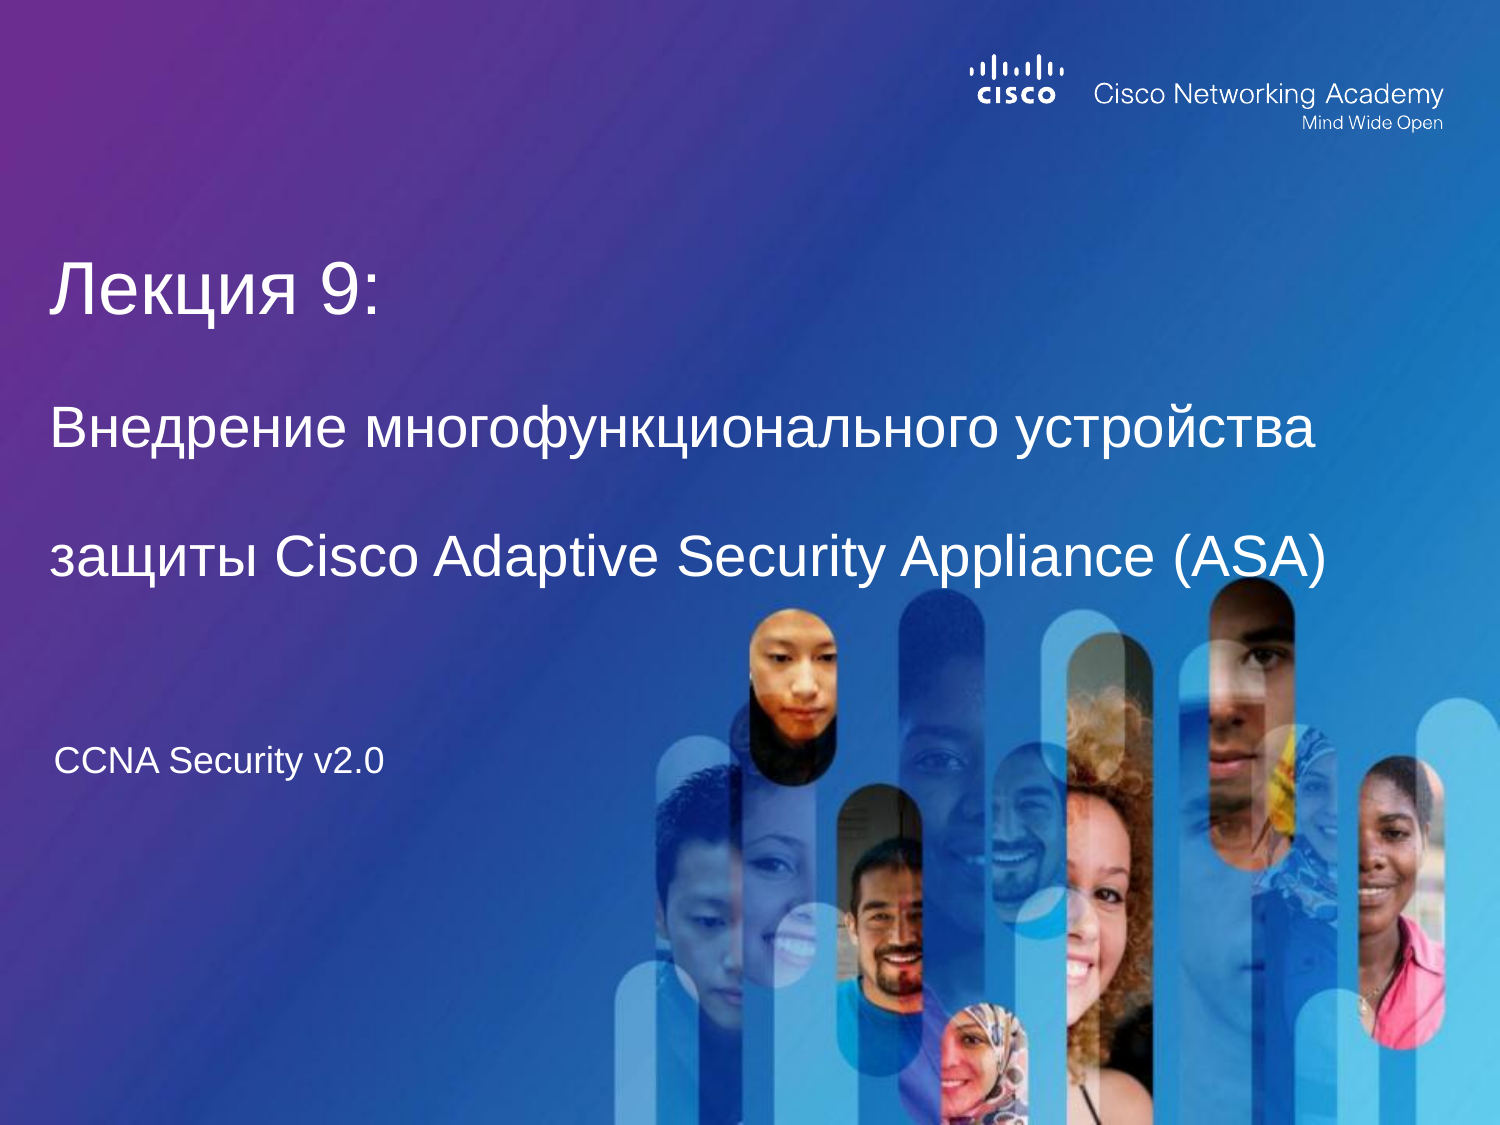

# Лекция 9: Внедрение многофункционального устройства защиты Cisco Adaptive Security Appliance (ASA)
CCNA Security v2.0